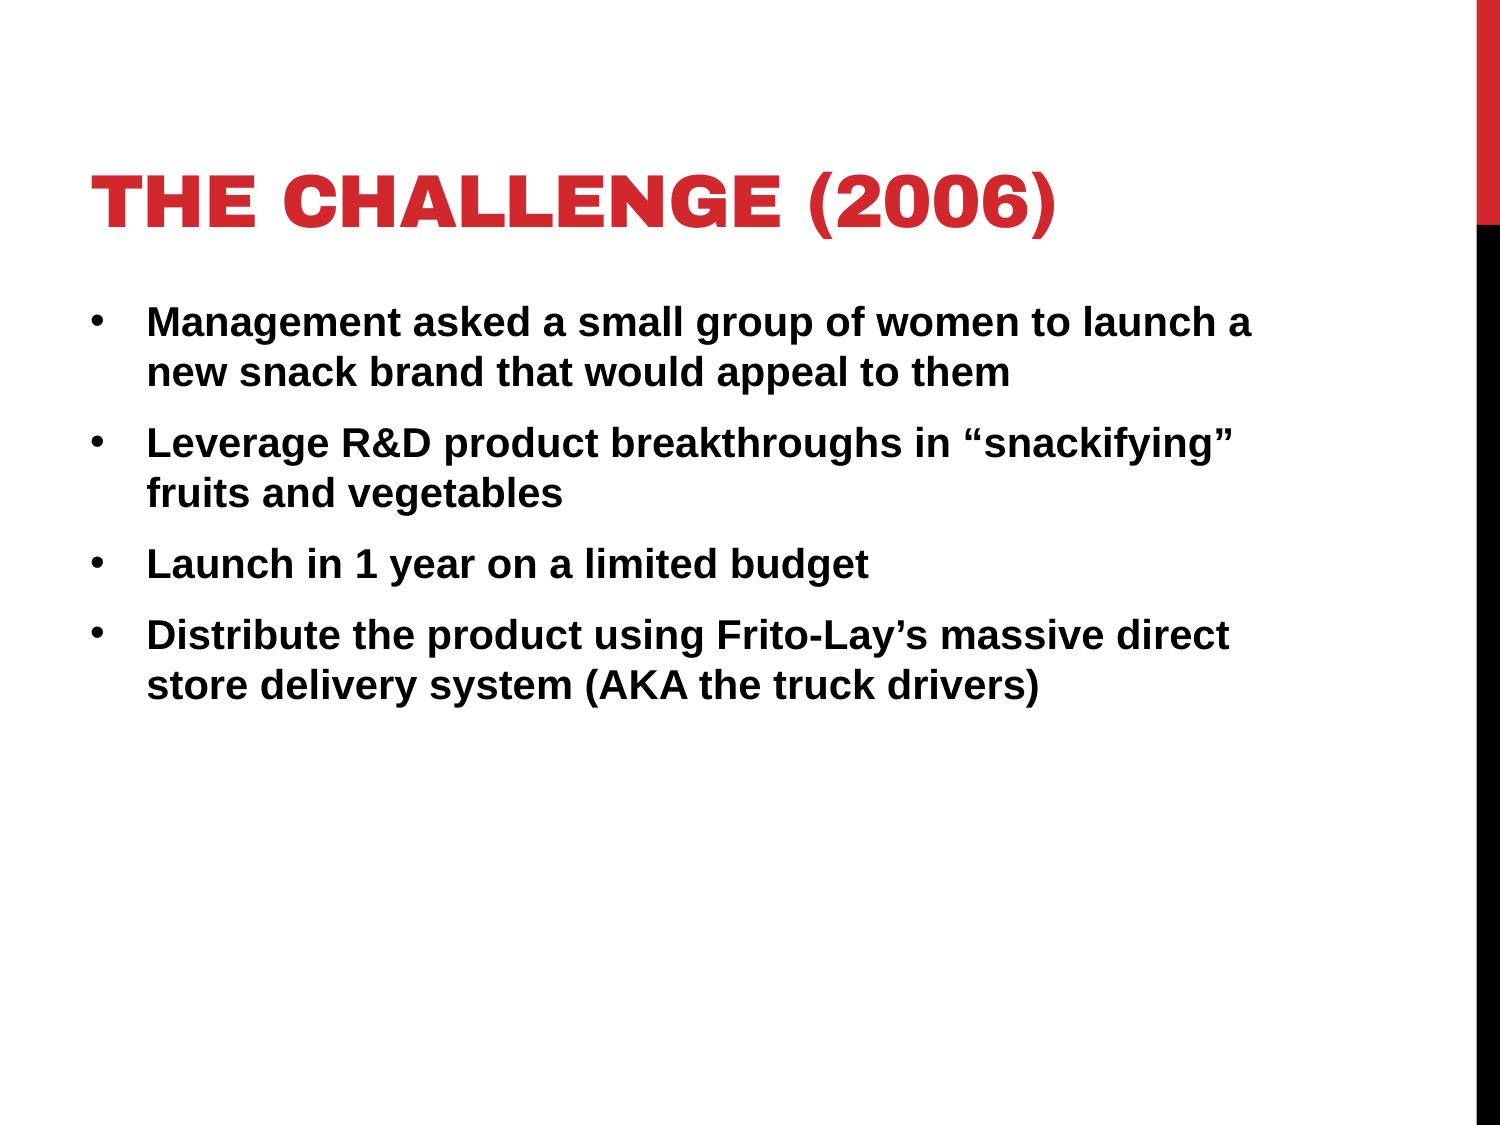

# The challenge (2006)
Management asked a small group of women to launch a new snack brand that would appeal to them
Leverage R&D product breakthroughs in “snackifying” fruits and vegetables
Launch in 1 year on a limited budget
Distribute the product using Frito-Lay’s massive direct store delivery system (AKA the truck drivers)